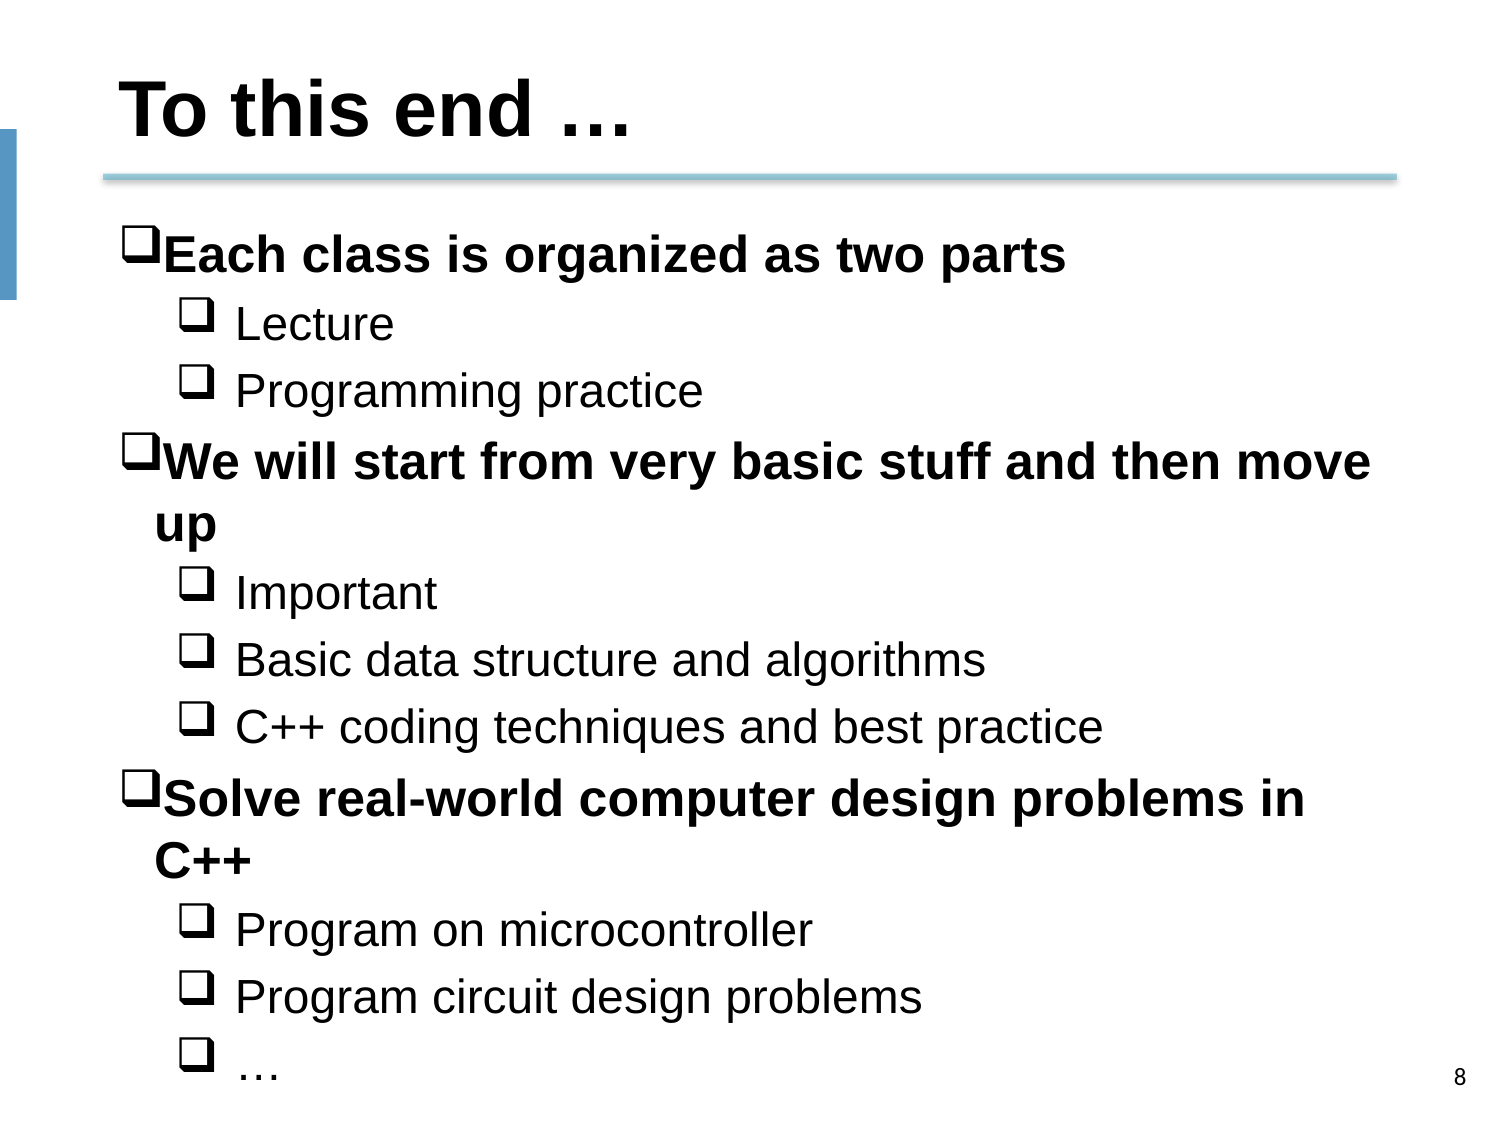

# To this end …
Each class is organized as two parts
Lecture
Programming practice
We will start from very basic stuff and then move up
Important
Basic data structure and algorithms
C++ coding techniques and best practice
Solve real-world computer design problems in C++
Program on microcontroller
Program circuit design problems
…
8